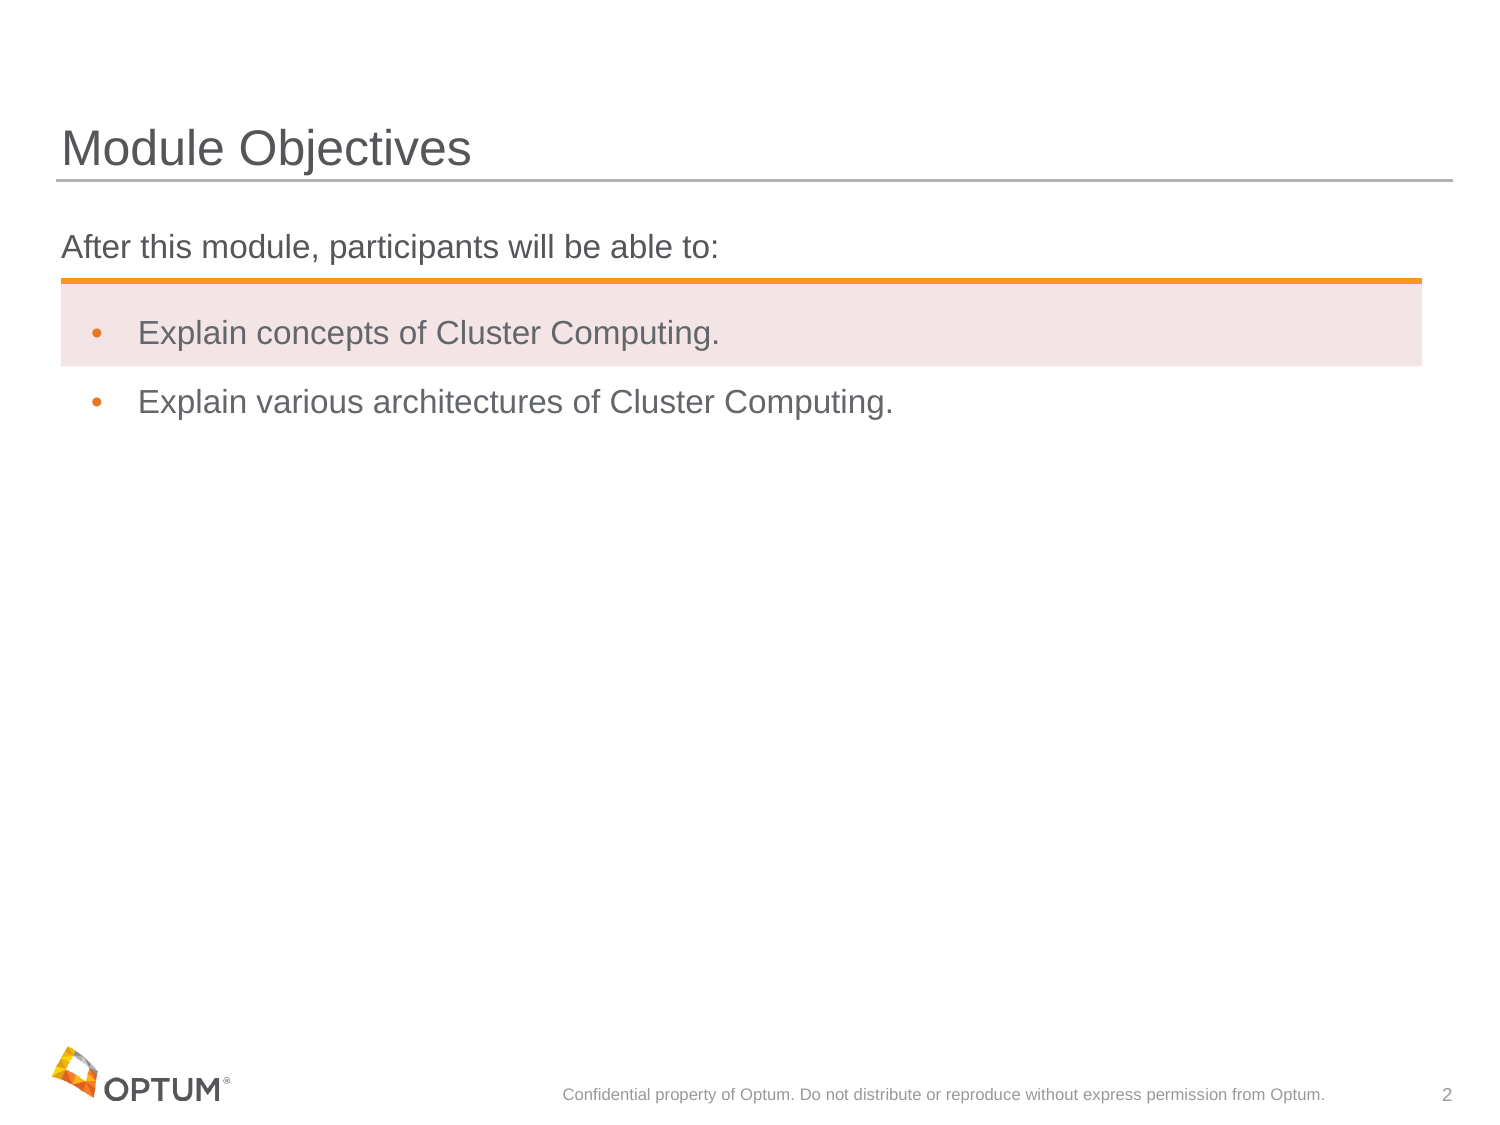

# Module Objectives
| After this module, participants will be able to: |
| --- |
| Explain concepts of Cluster Computing. |
| Explain various architectures of Cluster Computing. |

Confidential property of Optum. Do not distribute or reproduce without express permission from Optum.
2